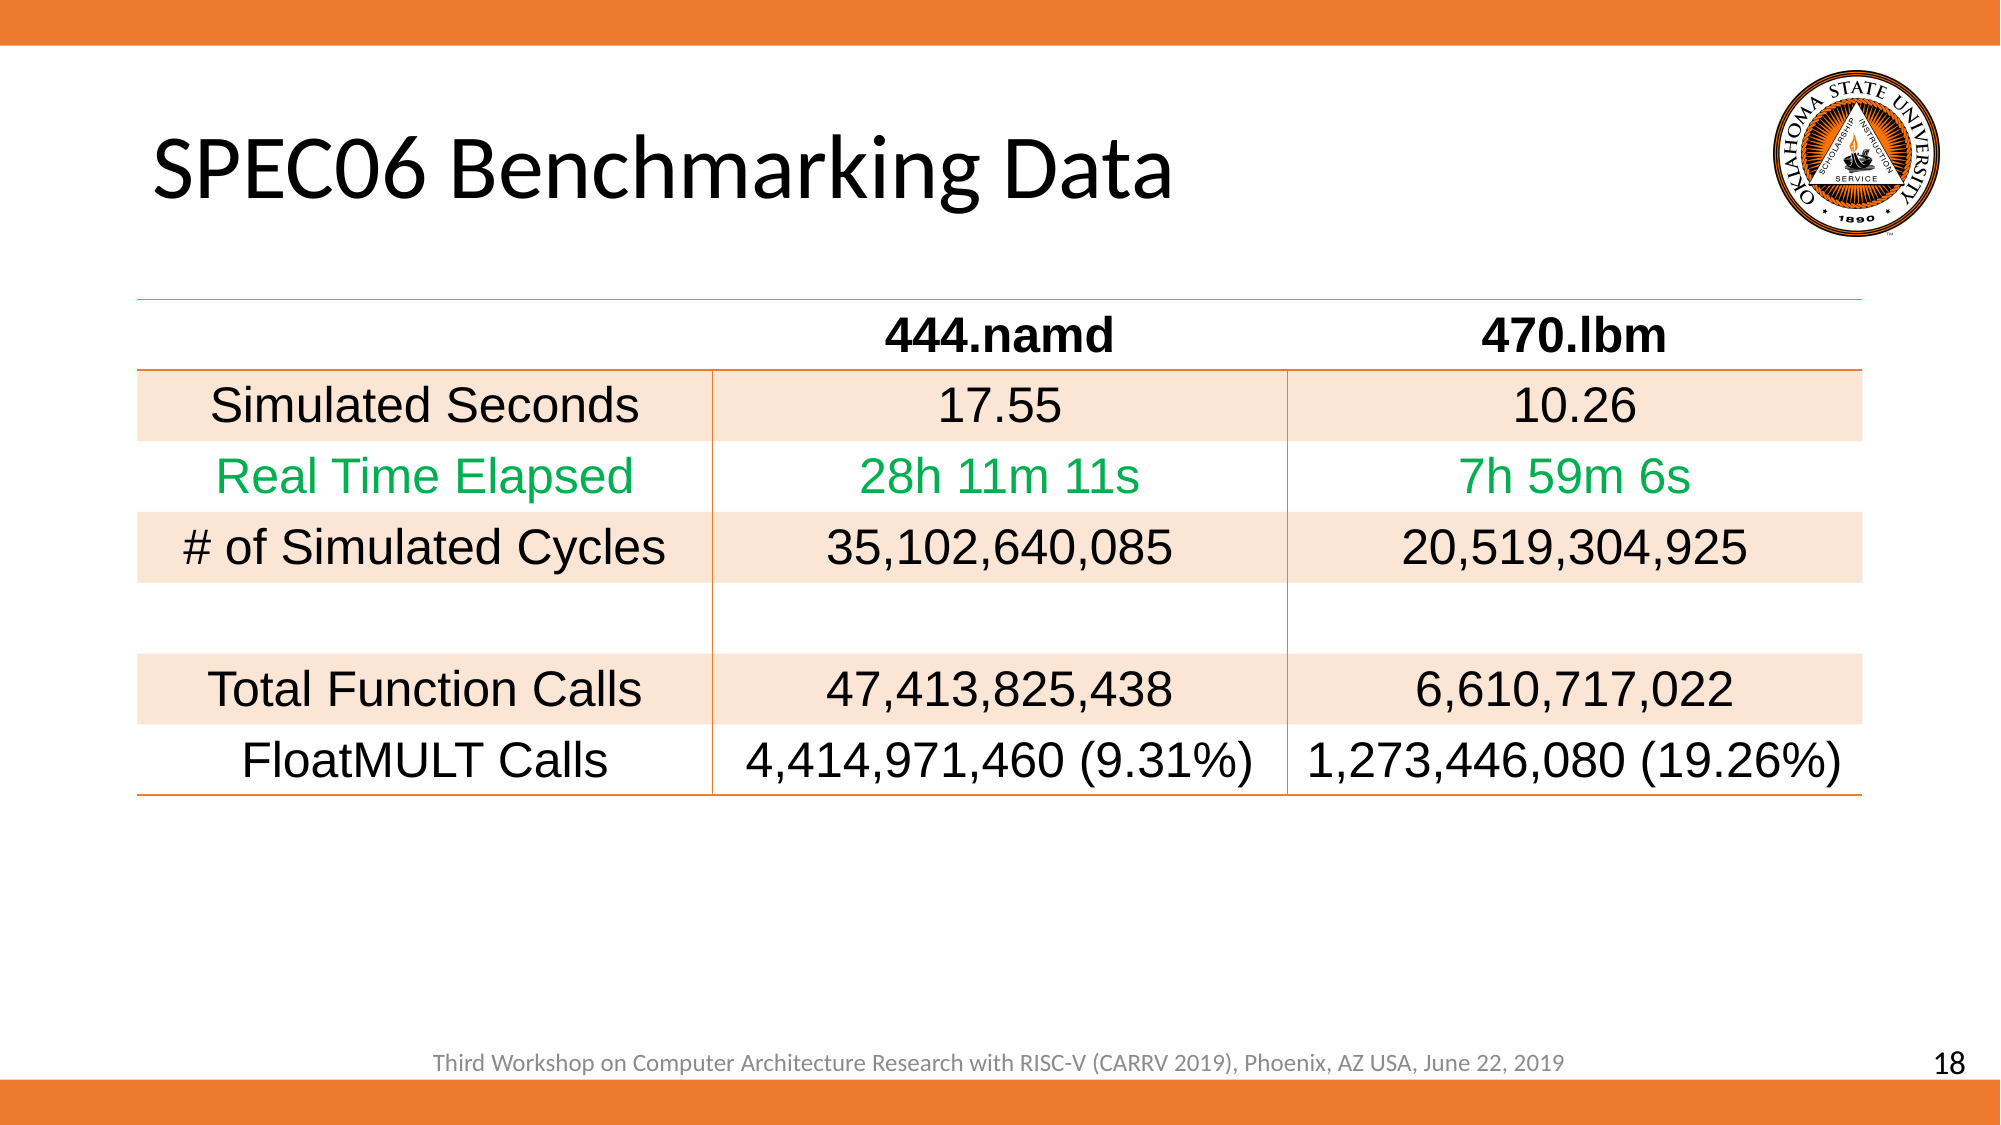

# SPEC06 Benchmarking Data
|  | 444.namd | 470.lbm |
| --- | --- | --- |
| Simulated Seconds | 17.55 | 10.26 |
| Real Time Elapsed | 28h 11m 11s | 7h 59m 6s |
| # of Simulated Cycles | 35,102,640,085 | 20,519,304,925 |
|  |  |  |
| Total Function Calls | 47,413,825,438 | 6,610,717,022 |
| FloatMULT Calls | 4,414,971,460 (9.31%) | 1,273,446,080 (19.26%) |
Third Workshop on Computer Architecture Research with RISC-V (CARRV 2019), Phoenix, AZ USA, June 22, 2019
18